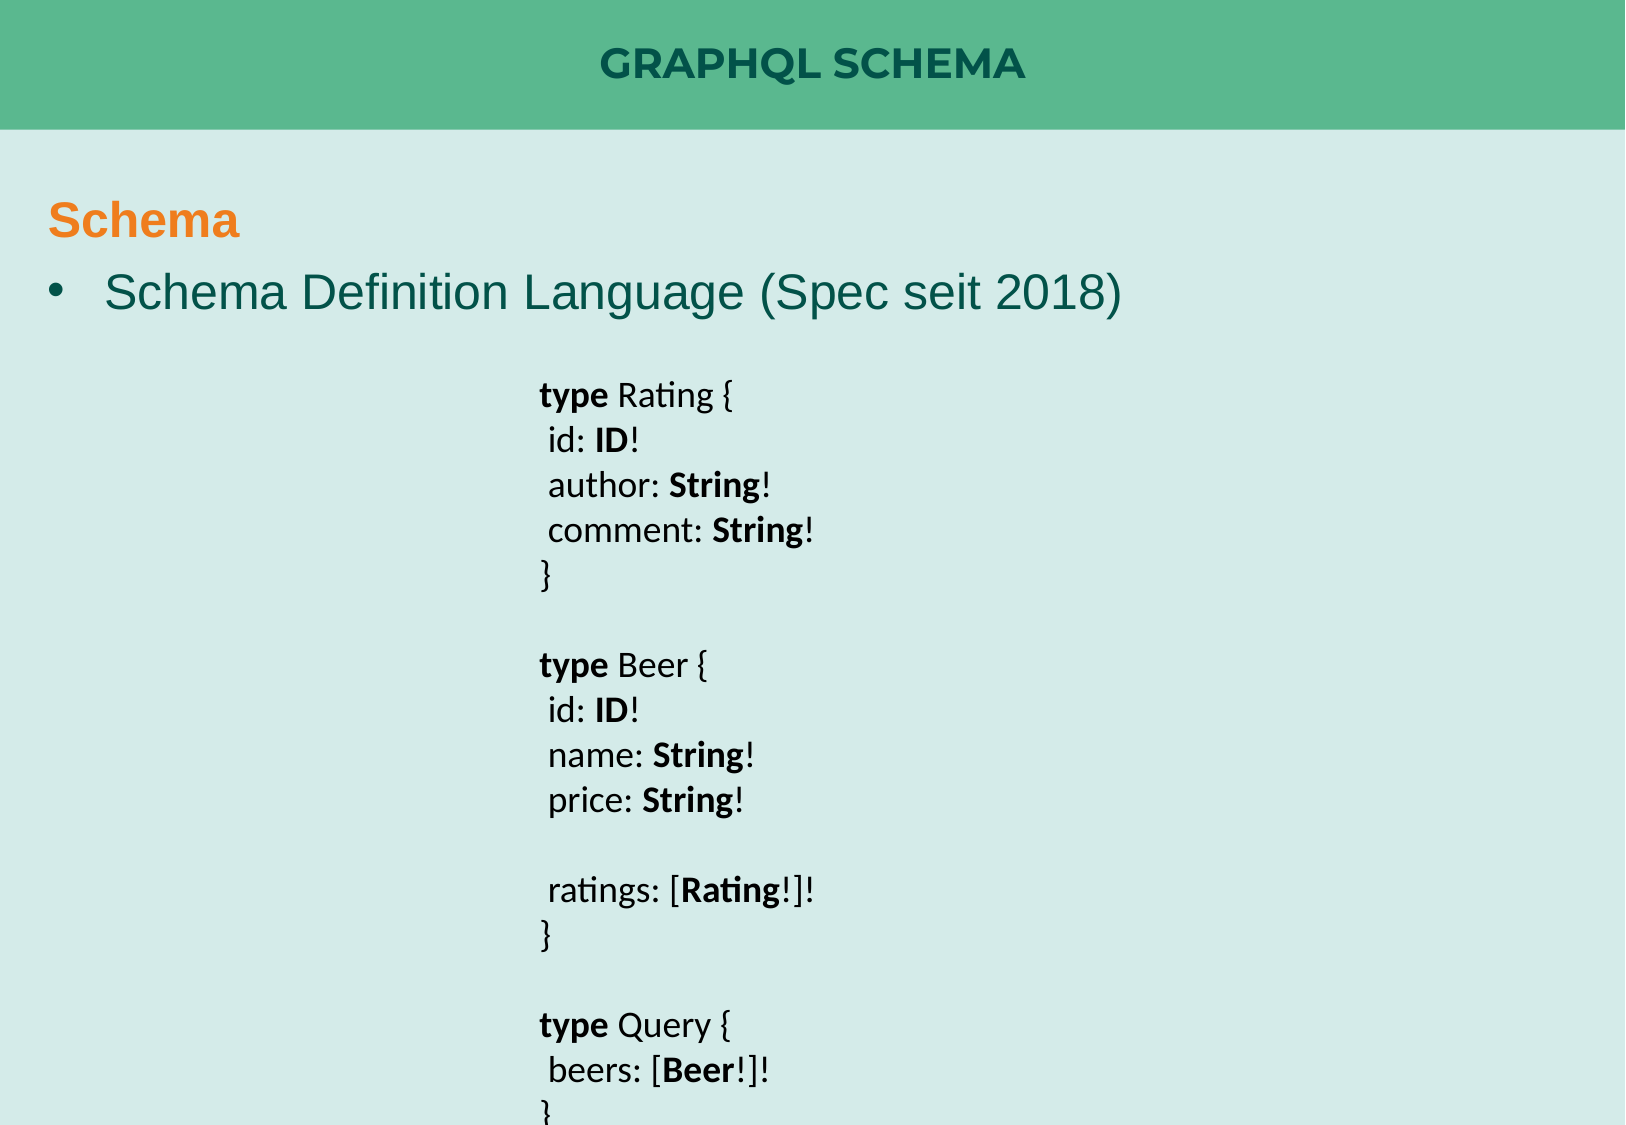

# GraphQL Schema
Schema
Schema Definition Language (Spec seit 2018)
type Rating {
 id: ID!
 author: String!
 comment: String!
}
type Beer {
 id: ID!
 name: String!
 price: String!
 ratings: [Rating!]!
}
type Query {
 beers: [Beer!]!
}